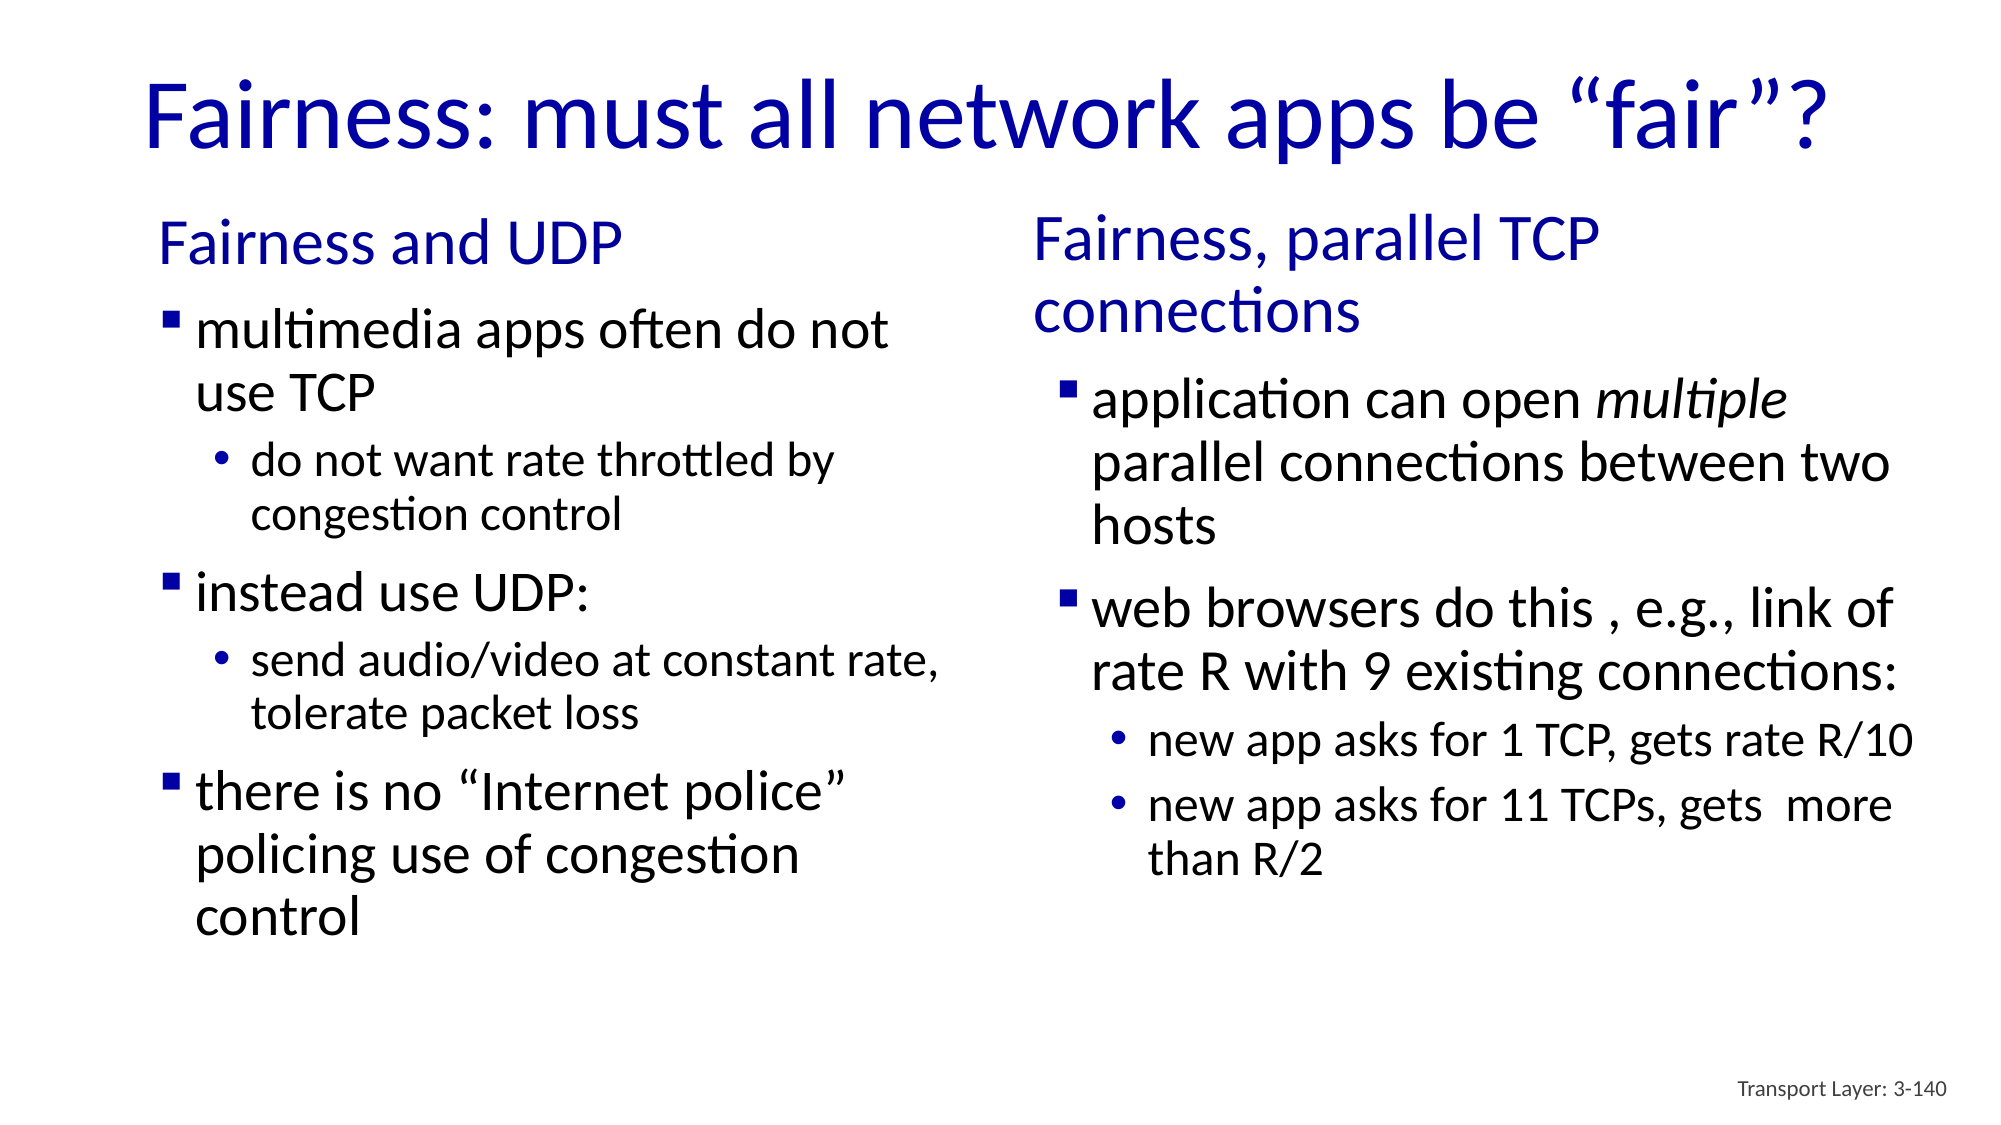

# Fairness: must all network apps be “fair”?
Fairness, parallel TCP connections
application can open multiple parallel connections between two hosts
web browsers do this , e.g., link of rate R with 9 existing connections:
new app asks for 1 TCP, gets rate R/10
new app asks for 11 TCPs, gets  more than R/2

Fairness and UDP
multimedia apps often do not use TCP
do not want rate throttled by congestion control
instead use UDP:
send audio/video at constant rate, tolerate packet loss
there is no “Internet police” policing use of congestion control

Transport Layer: 3-140